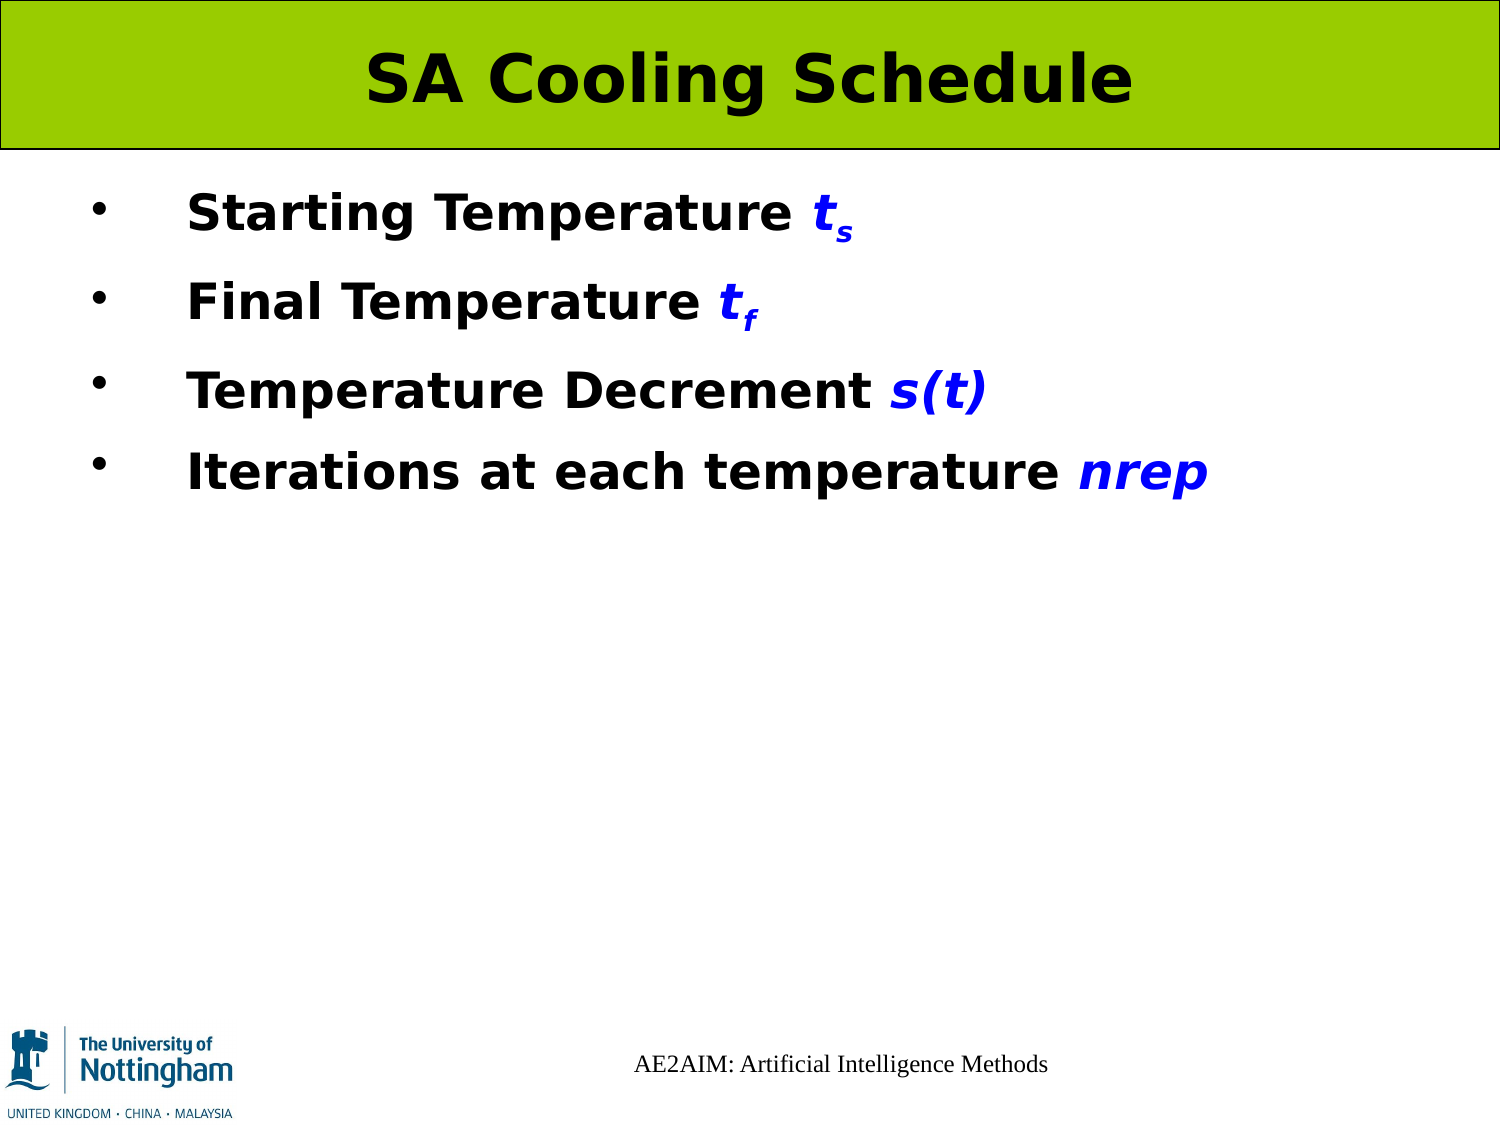

# SA Cooling Schedule
Starting Temperature ts
Final Temperature tf
Temperature Decrement s(t)
Iterations at each temperature nrep
AE2AIM: Artificial Intelligence Methods